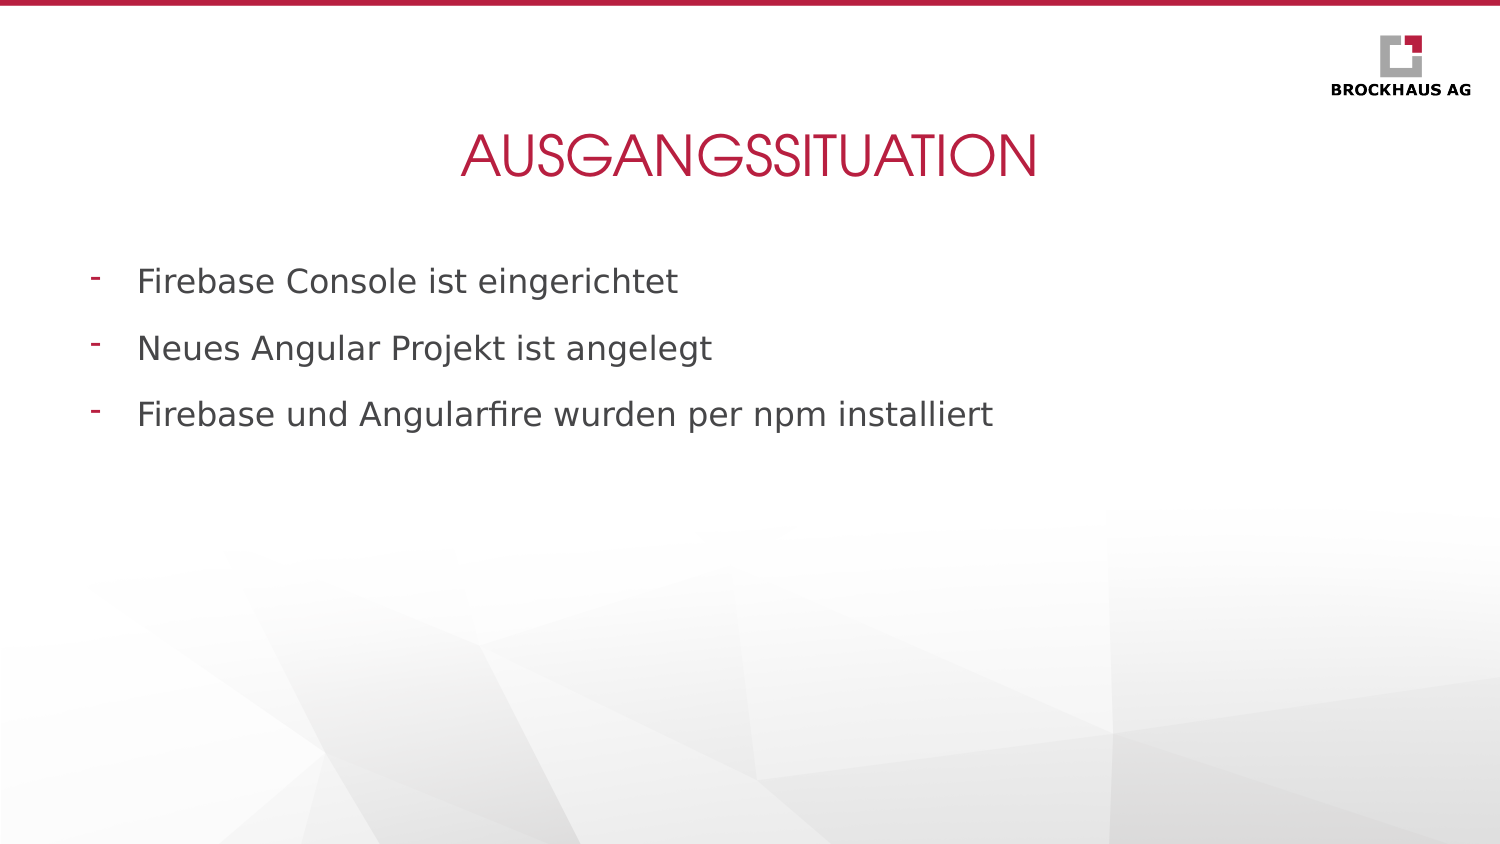

# Ausgangssituation
Firebase Console ist eingerichtet
Neues Angular Projekt ist angelegt
Firebase und Angularfire wurden per npm installiert